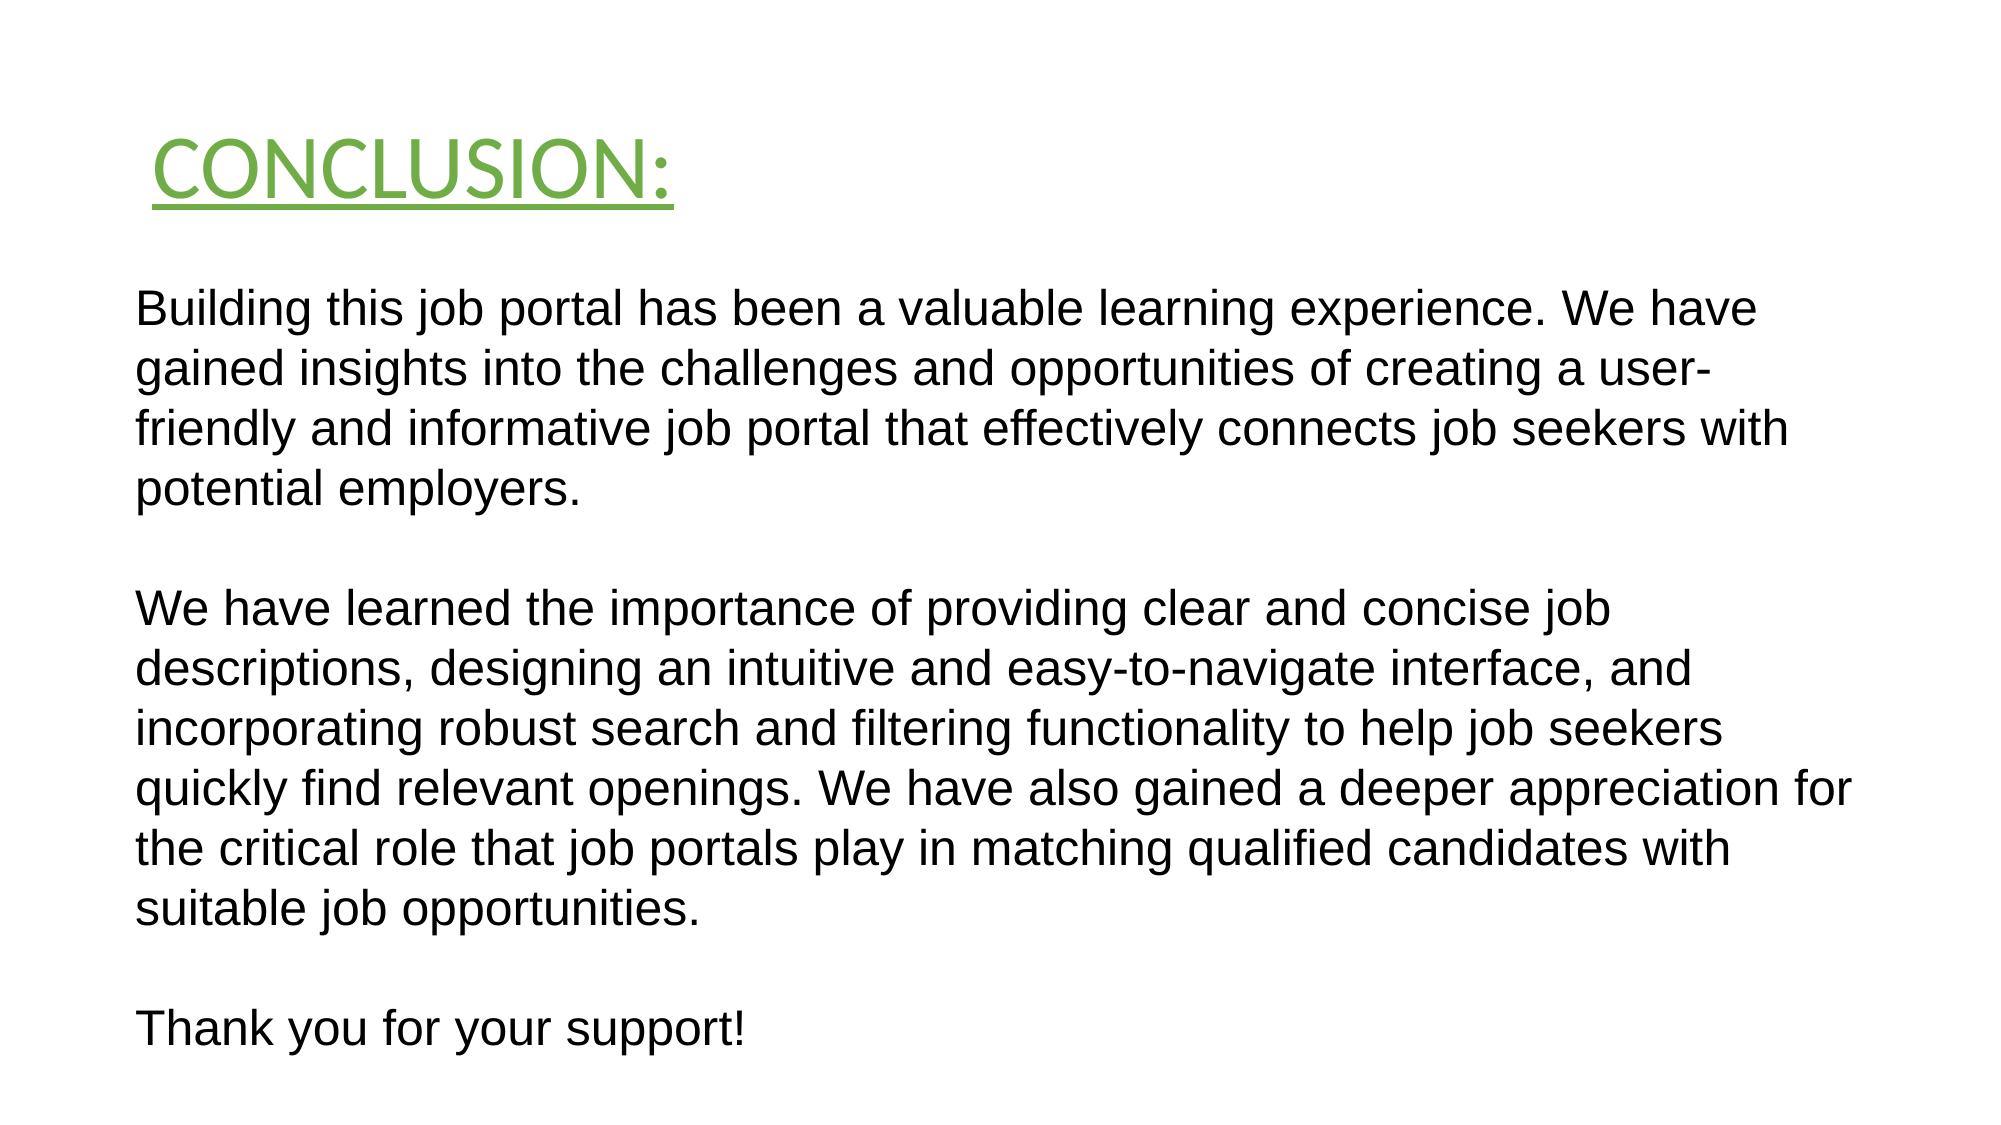

# CONCLUSION:
Building this job portal has been a valuable learning experience. We have gained insights into the challenges and opportunities of creating a user-friendly and informative job portal that effectively connects job seekers with potential employers.

We have learned the importance of providing clear and concise job descriptions, designing an intuitive and easy-to-navigate interface, and incorporating robust search and filtering functionality to help job seekers quickly find relevant openings. We have also gained a deeper appreciation for the critical role that job portals play in matching qualified candidates with suitable job opportunities.

Thank you for your support!